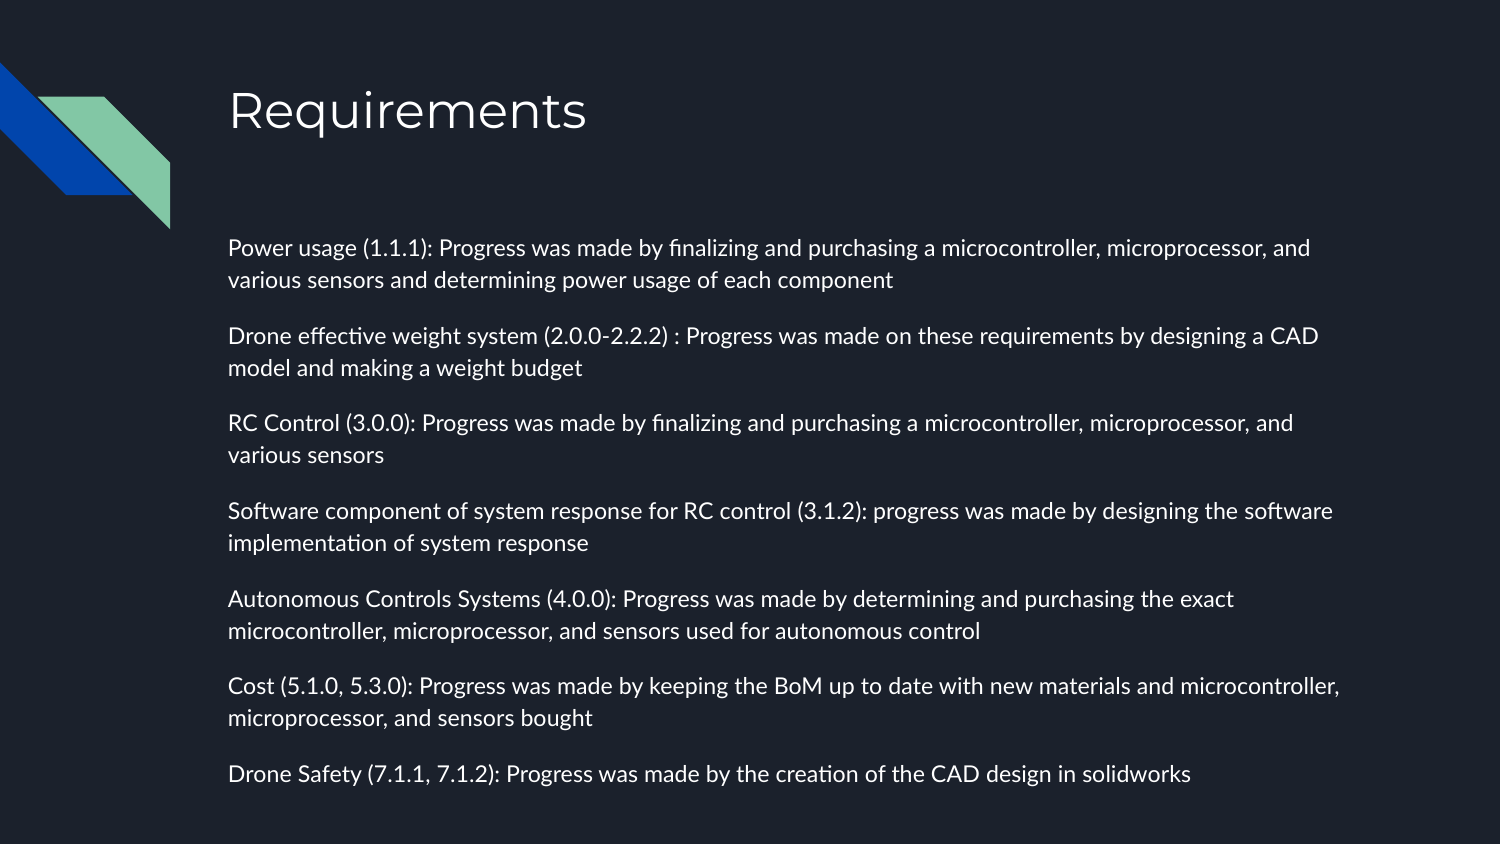

# Requirements
Power usage (1.1.1): Progress was made by finalizing and purchasing a microcontroller, microprocessor, and various sensors and determining power usage of each component
Drone effective weight system (2.0.0-2.2.2) : Progress was made on these requirements by designing a CAD model and making a weight budget
RC Control (3.0.0): Progress was made by finalizing and purchasing a microcontroller, microprocessor, and various sensors
Software component of system response for RC control (3.1.2): progress was made by designing the software implementation of system response
Autonomous Controls Systems (4.0.0): Progress was made by determining and purchasing the exact microcontroller, microprocessor, and sensors used for autonomous control
Cost (5.1.0, 5.3.0): Progress was made by keeping the BoM up to date with new materials and microcontroller, microprocessor, and sensors bought
Drone Safety (7.1.1, 7.1.2): Progress was made by the creation of the CAD design in solidworks